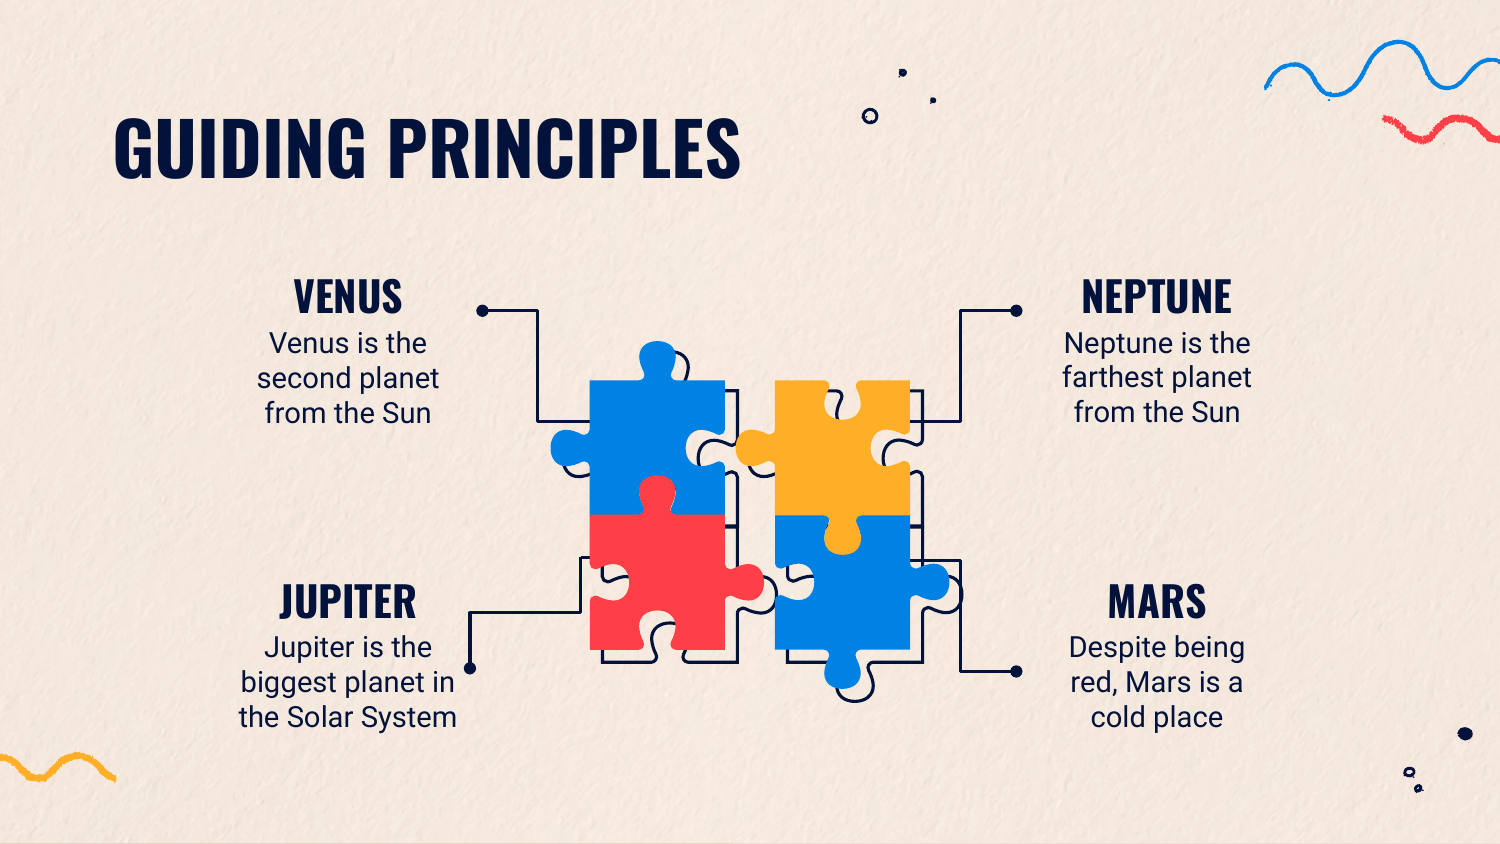

GUIDING PRINCIPLES
# VENUS
NEPTUNE
Neptune is the farthest planet from the Sun
Venus is the second planet from the Sun

JUPITER
MARS
Jupiter is the biggest planet in the Solar System
Despite being red, Mars is a cold place